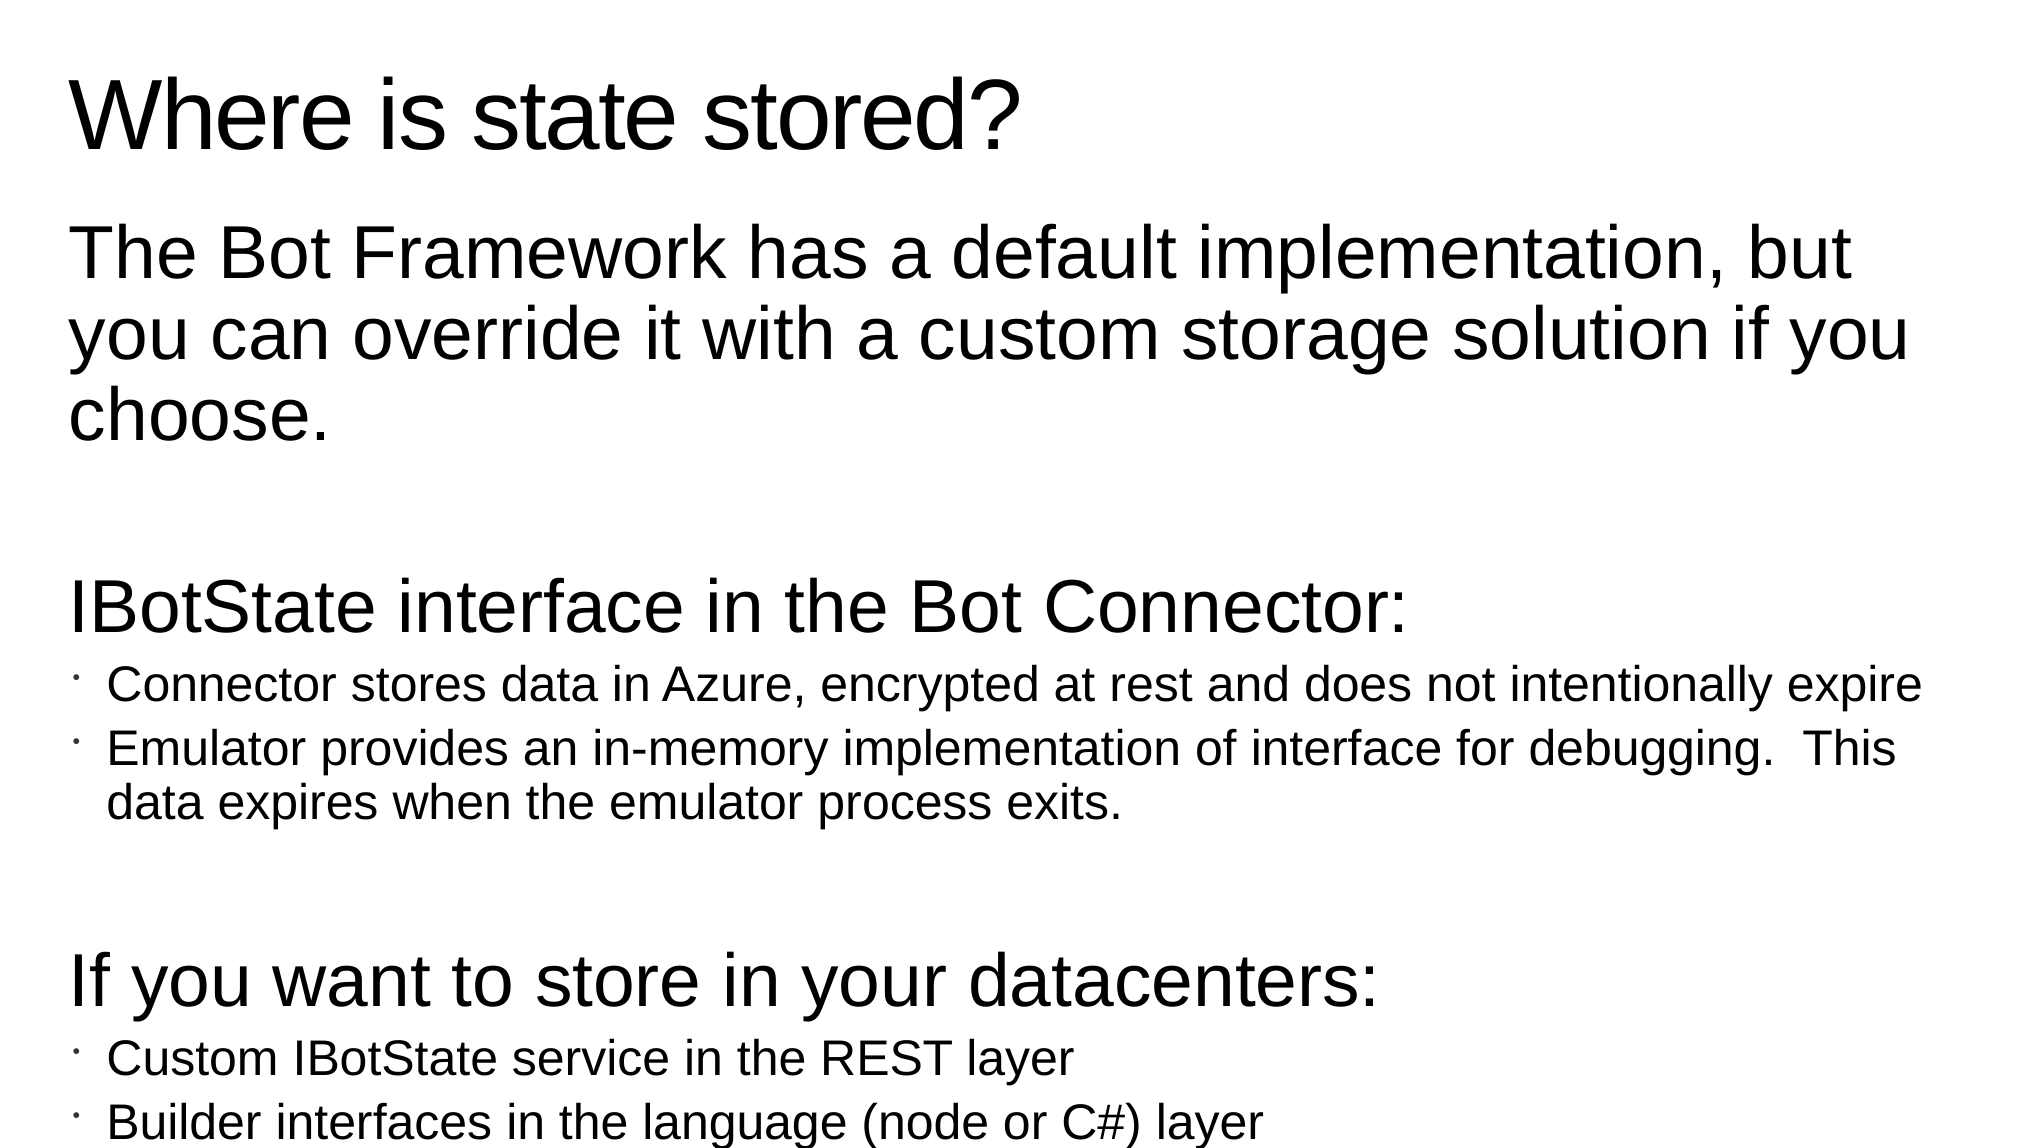

# Where is state stored?
The Bot Framework has a default implementation, but you can override it with a custom storage solution if you choose.

IBotState interface in the Bot Connector:
Connector stores data in Azure, encrypted at rest and does not intentionally expire
Emulator provides an in-memory implementation of interface for debugging.  This data expires when the emulator process exits.

If you want to store in your datacenters:
Custom IBotState service in the REST layer
Builder interfaces in the language (node or C#) layer